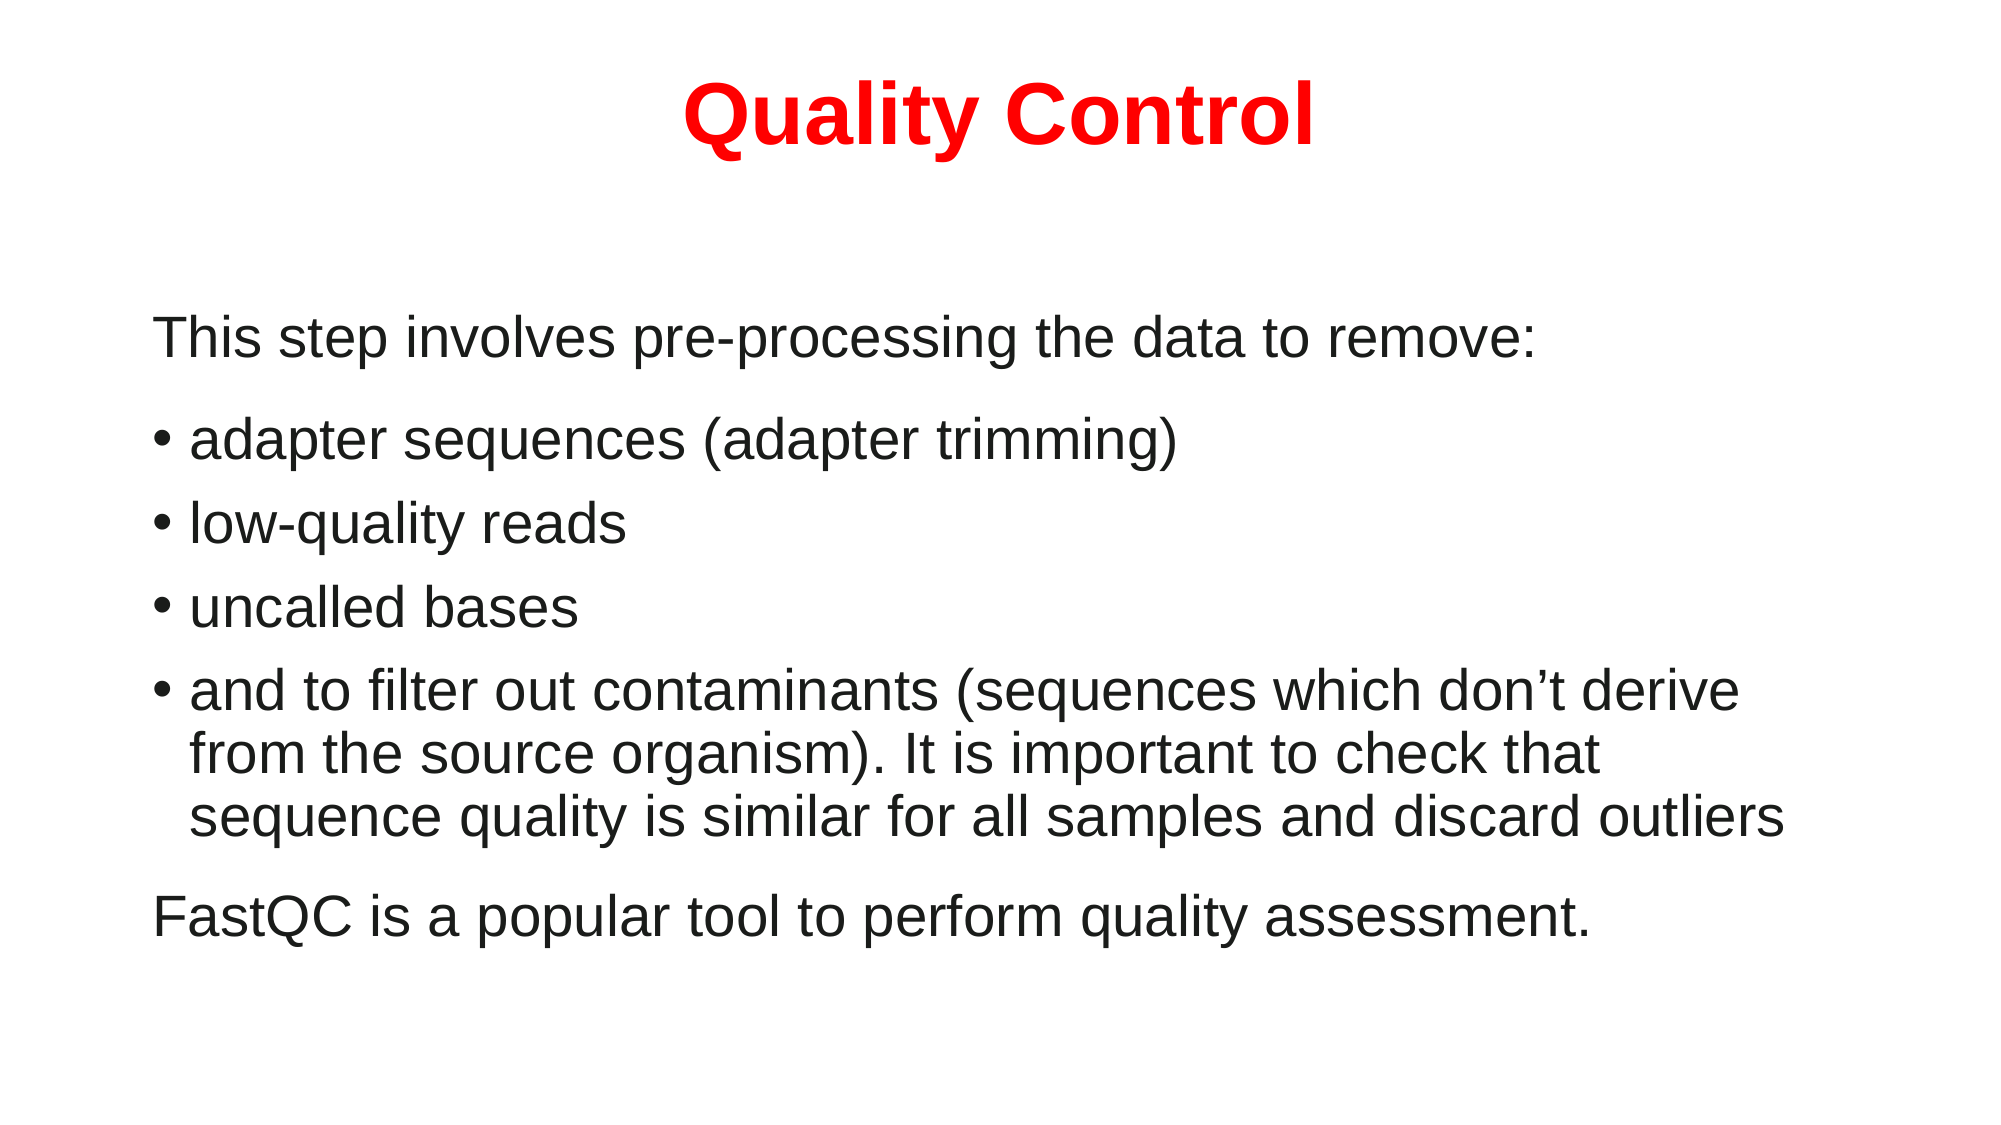

# Quality Control
This step involves pre-processing the data to remove:
adapter sequences (adapter trimming)
low-quality reads
uncalled bases
and to filter out contaminants (sequences which don’t derive from the source organism). It is important to check that sequence quality is similar for all samples and discard outliers
FastQC is a popular tool to perform quality assessment.